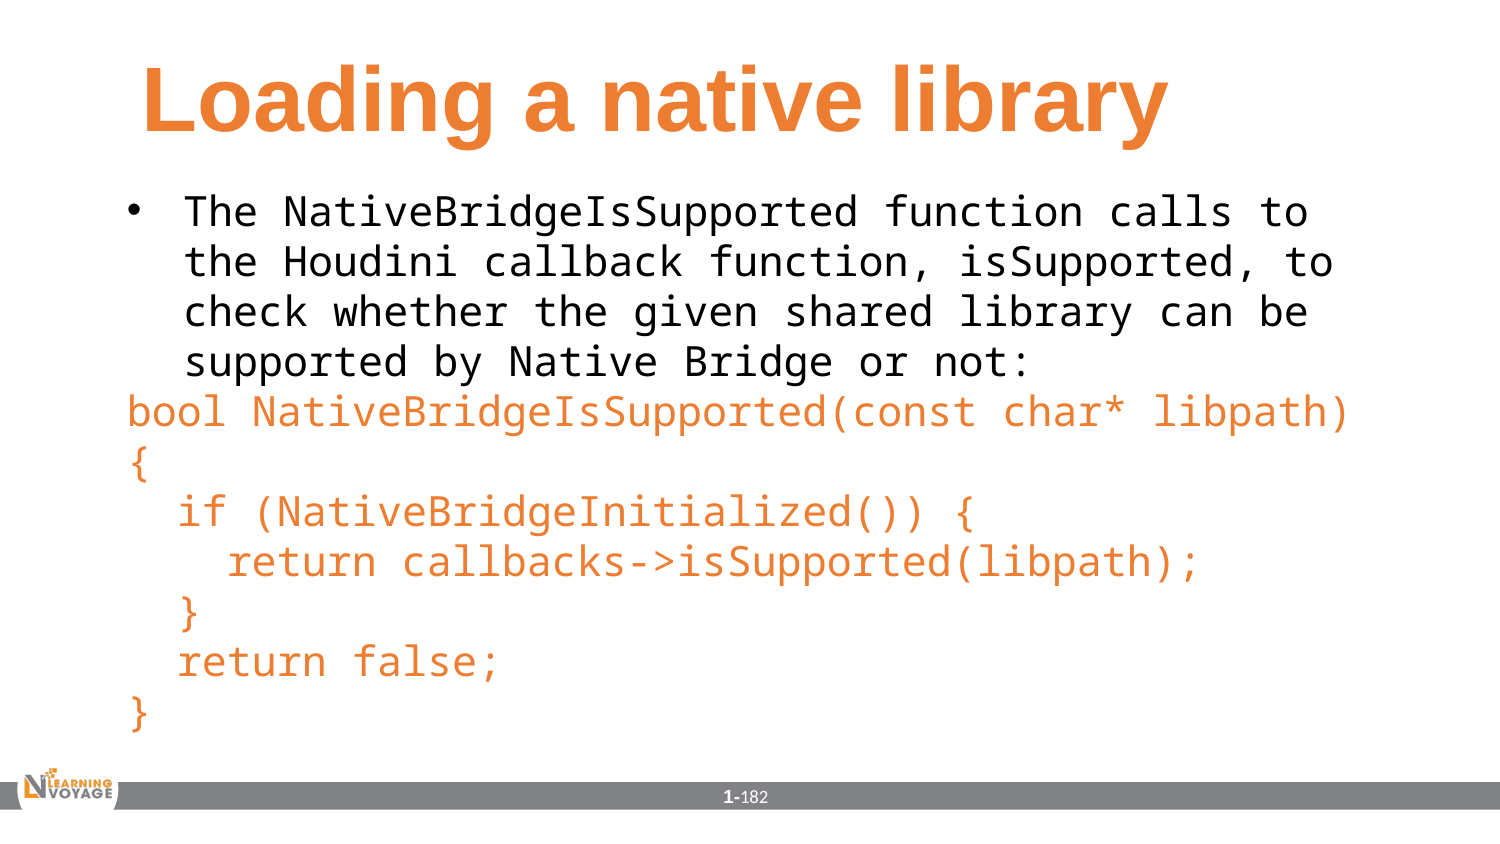

Loading a native library
The NativeBridgeIsSupported function calls to the Houdini callback function, isSupported, to check whether the given shared library can be supported by Native Bridge or not:
bool NativeBridgeIsSupported(const char* libpath) {
  if (NativeBridgeInitialized()) {
    return callbacks->isSupported(libpath);
  }
  return false;
}
1-182